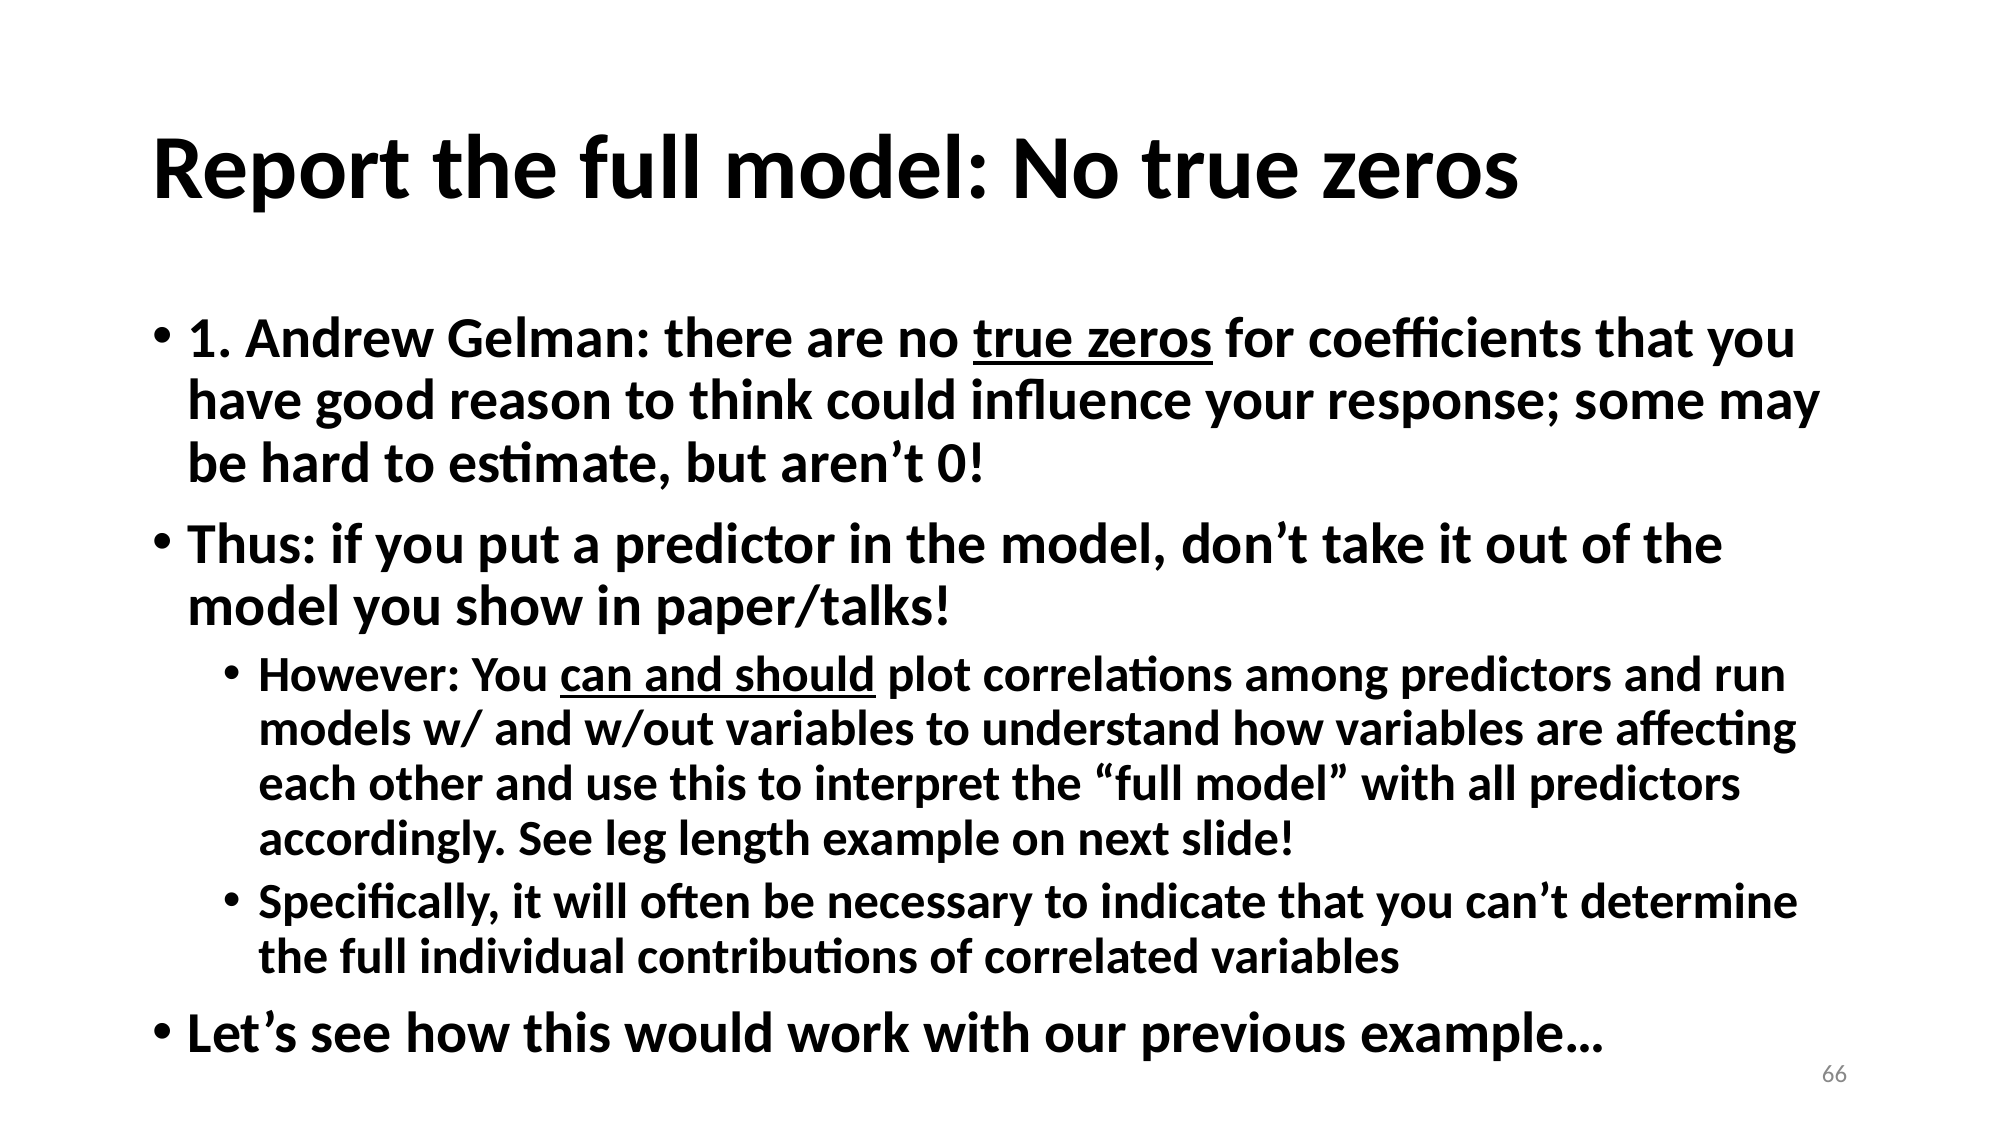

# Report the full model: No true zeros
1. Andrew Gelman: there are no true zeros for coefficients that you have good reason to think could influence your response; some may be hard to estimate, but aren’t 0!
Thus: if you put a predictor in the model, don’t take it out of the model you show in paper/talks!
However: You can and should plot correlations among predictors and run models w/ and w/out variables to understand how variables are affecting each other and use this to interpret the “full model” with all predictors accordingly. See leg length example on next slide!
Specifically, it will often be necessary to indicate that you can’t determine the full individual contributions of correlated variables
Let’s see how this would work with our previous example…
66